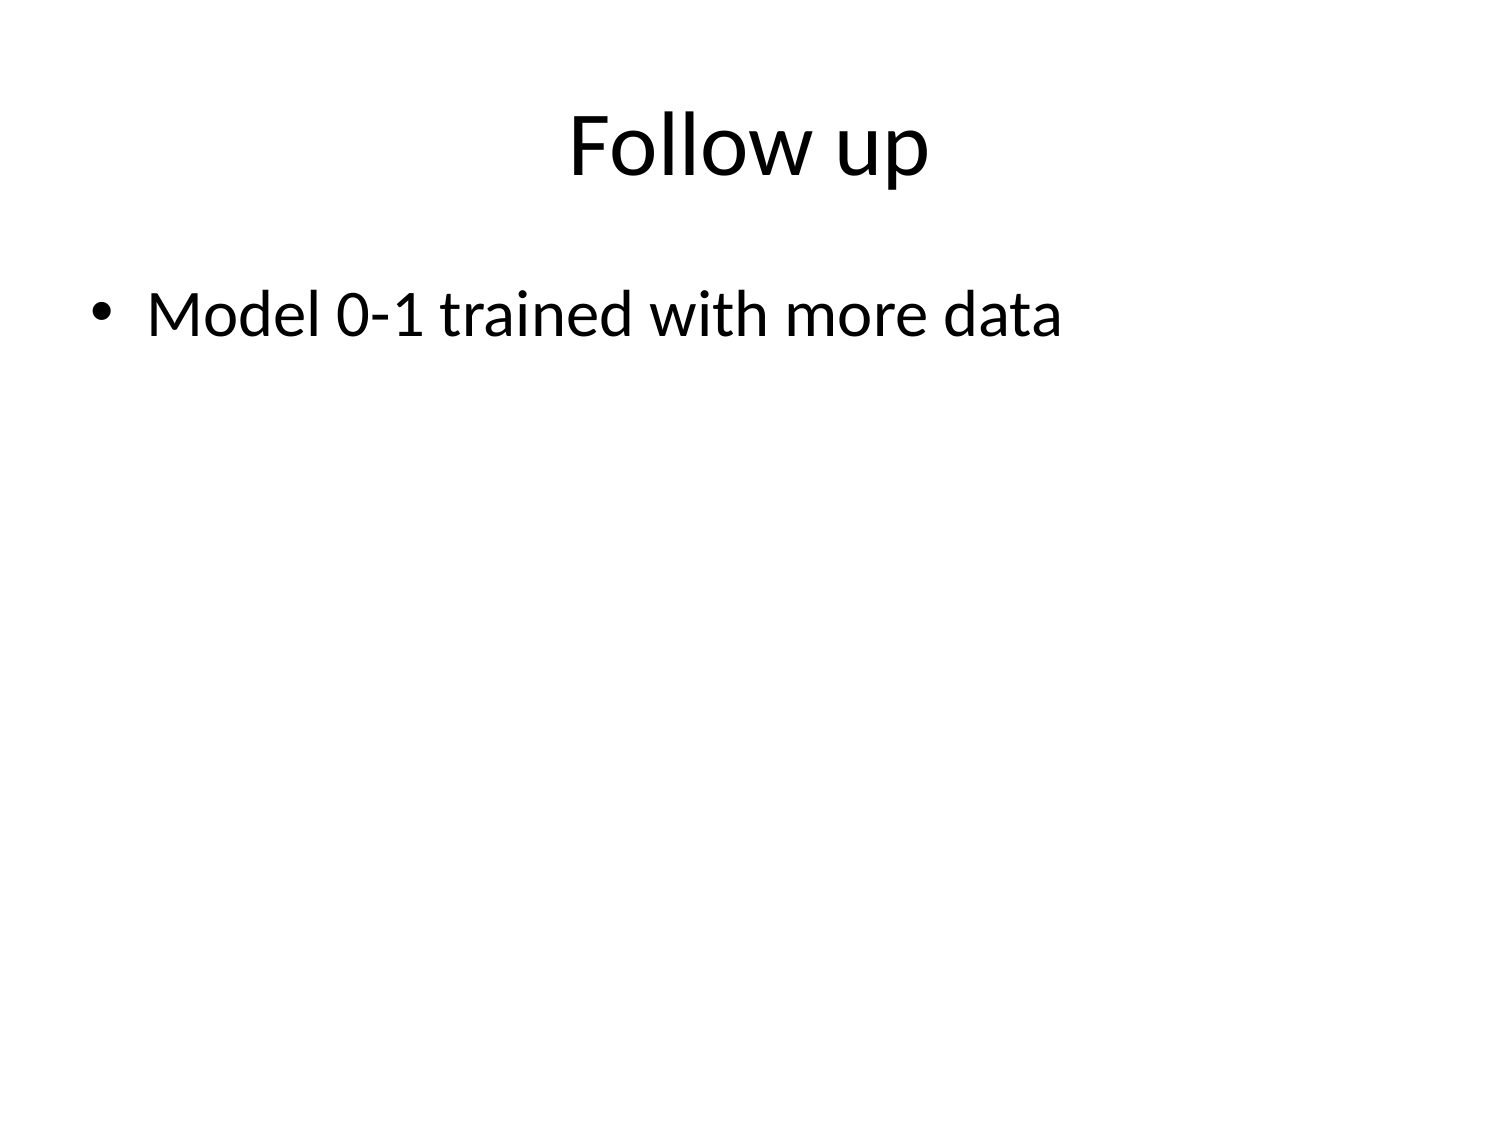

# Follow up
Model 0-1 trained with more data